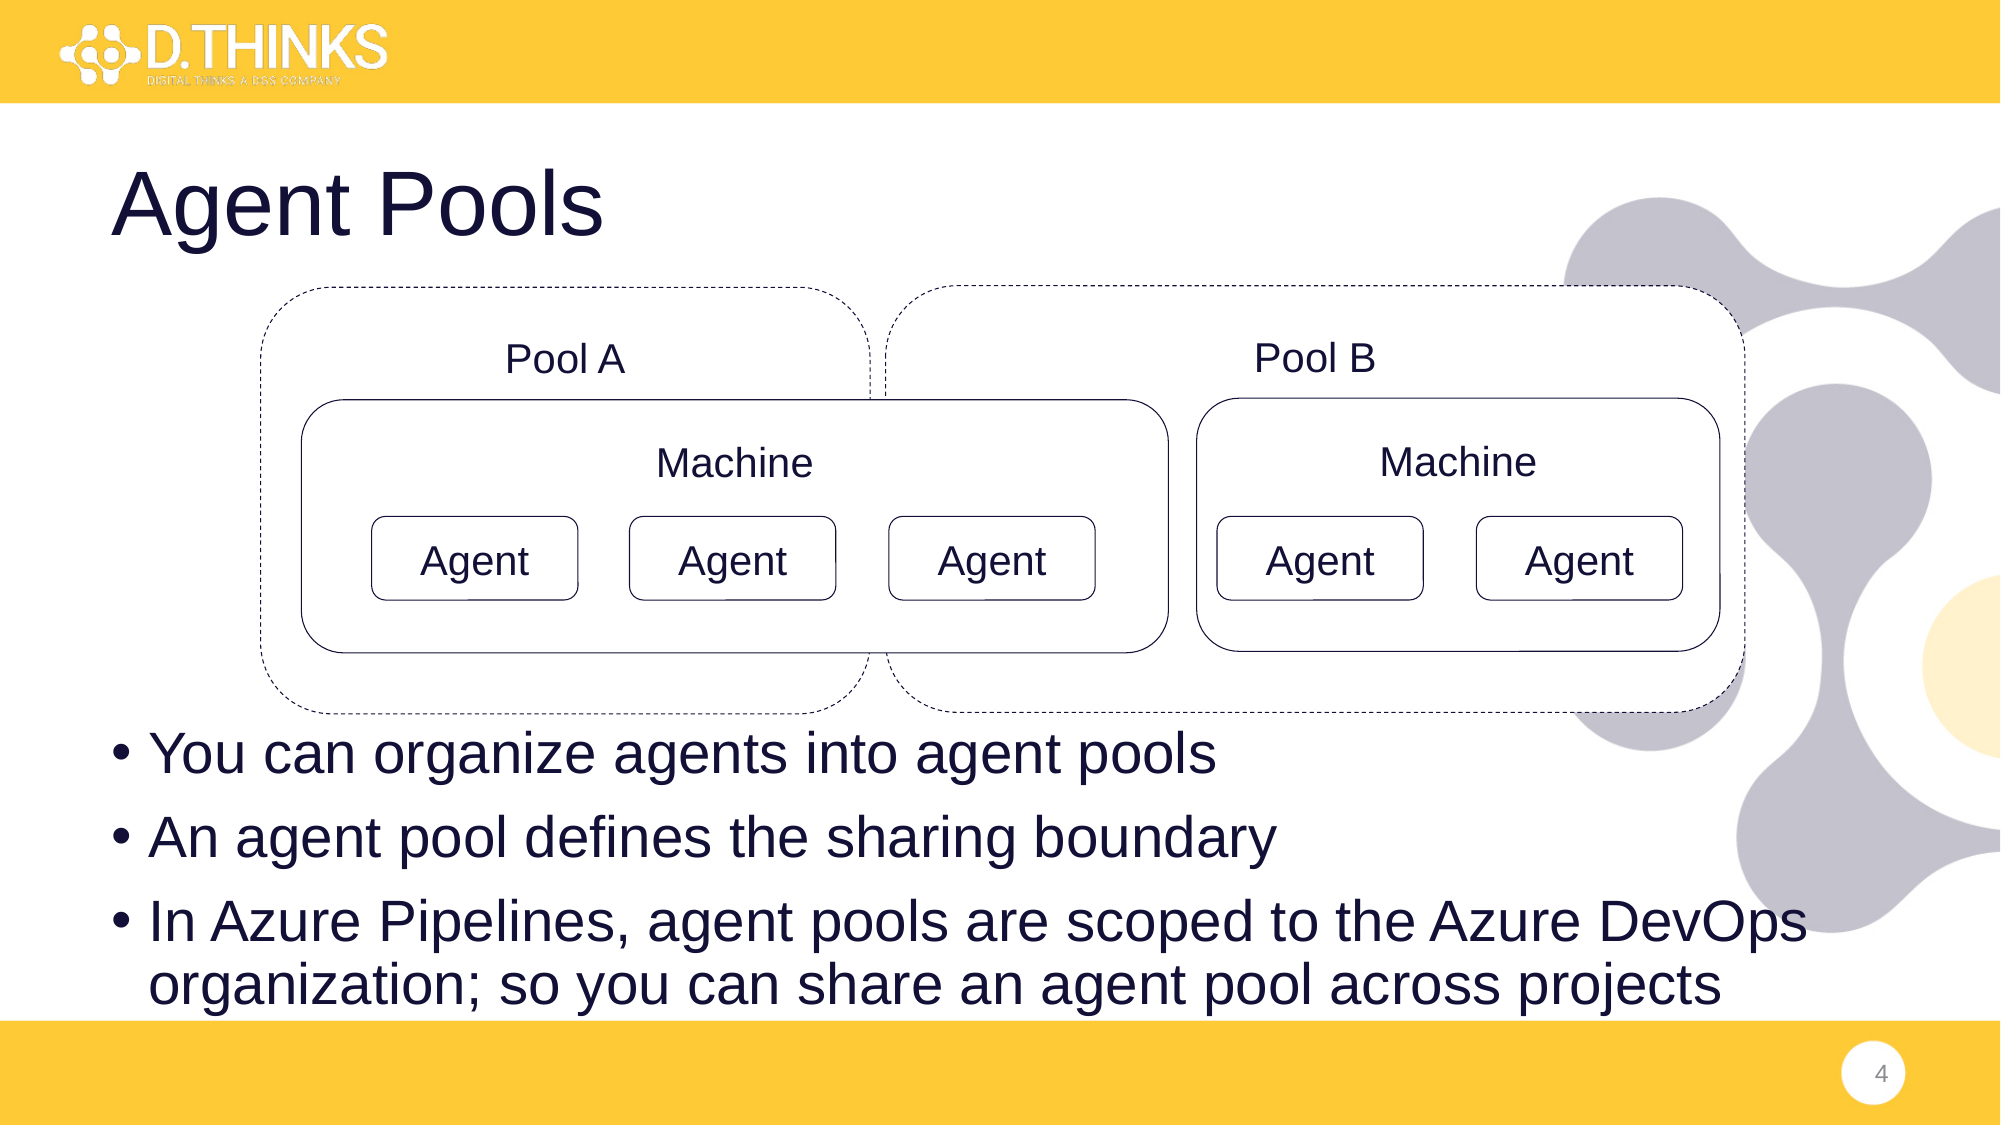

# Agent Pools
Pool B
Pool A

Machine
Machine
Agent
Agent
Agent
Agent
Agent
You can organize agents into agent pools
An agent pool defines the sharing boundary
In Azure Pipelines, agent pools are scoped to the Azure DevOps organization; so you can share an agent pool across projects
4